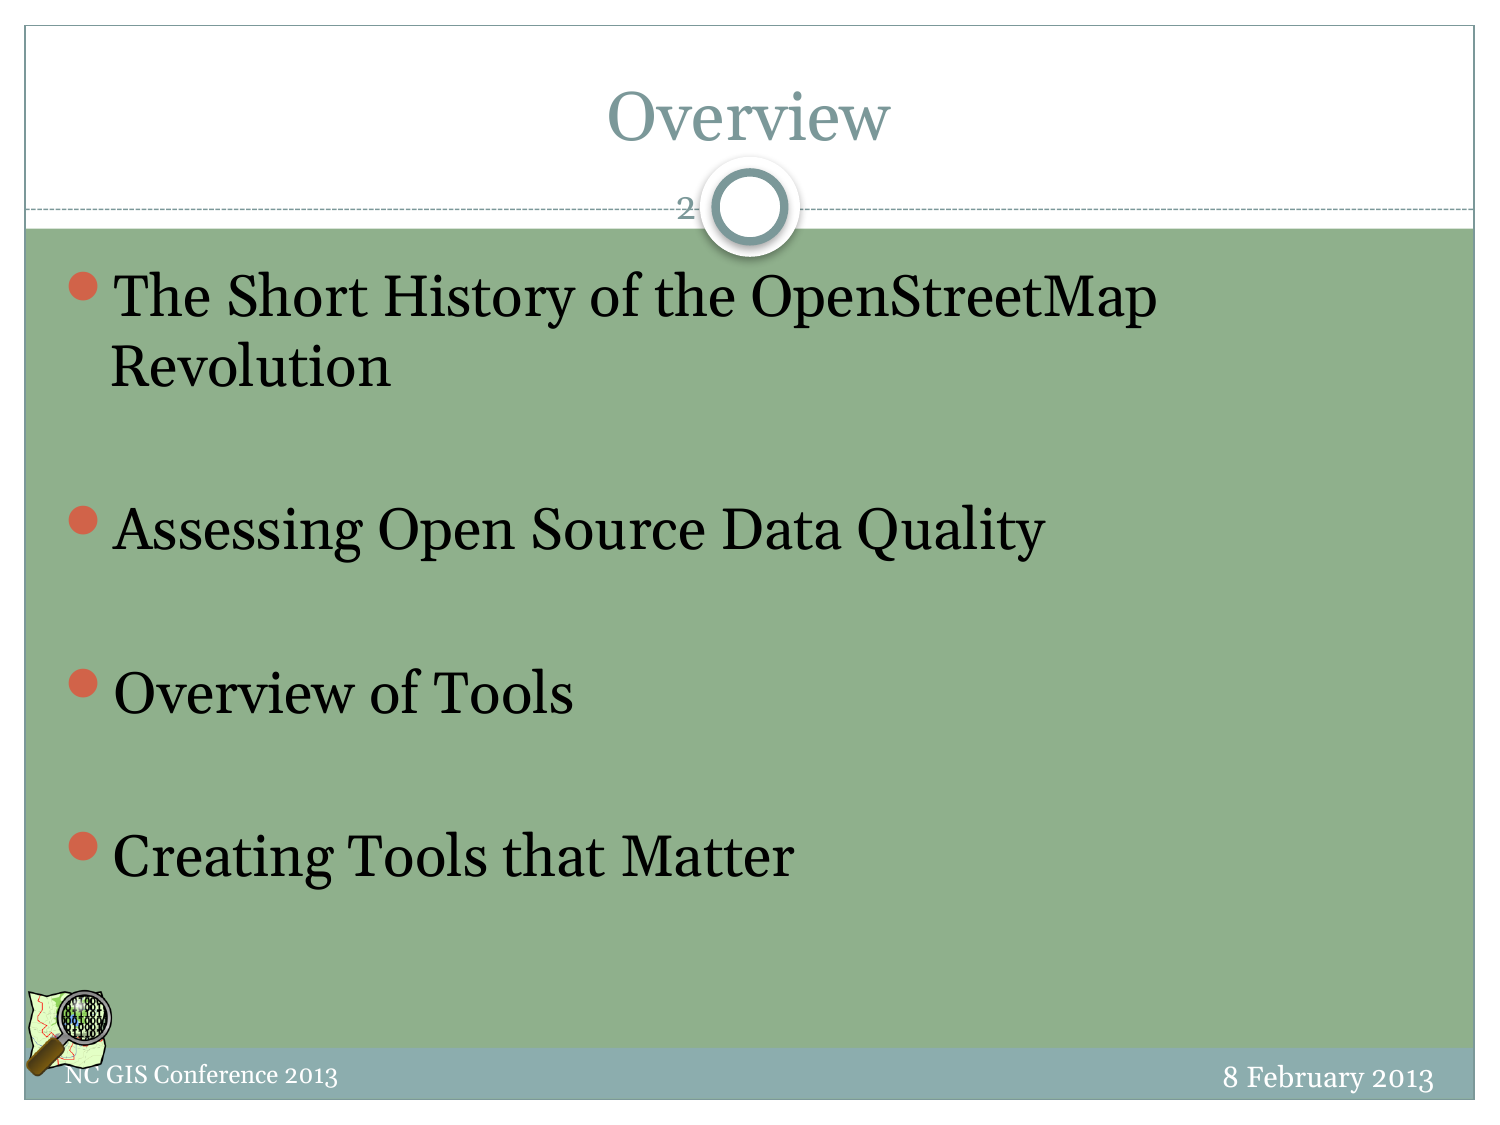

# Overview
2
The Short History of the OpenStreetMap Revolution

Assessing Open Source Data Quality

Overview of Tools

Creating Tools that Matter

8 February 2013
NC GIS Conference 2013